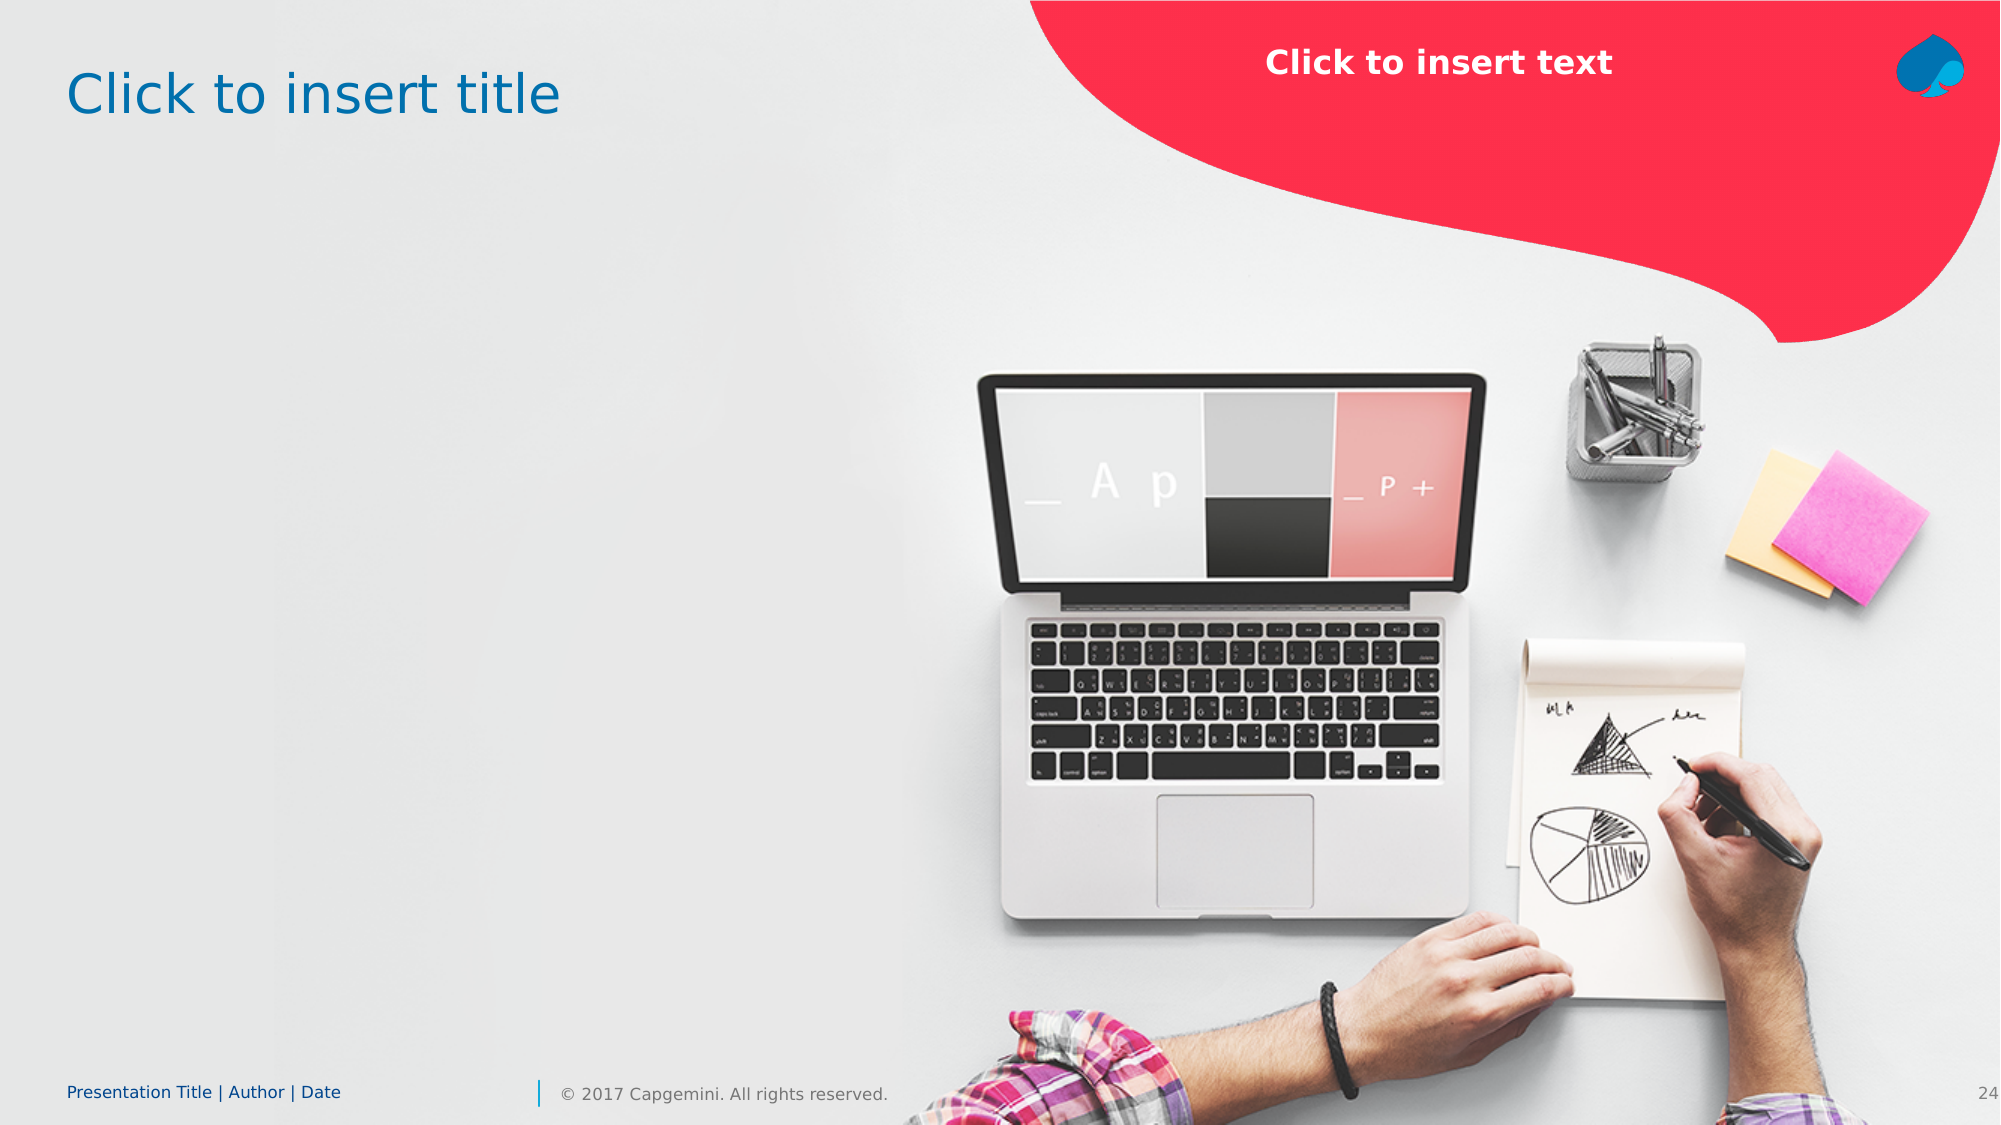

Click to insert text
# Click to insert title